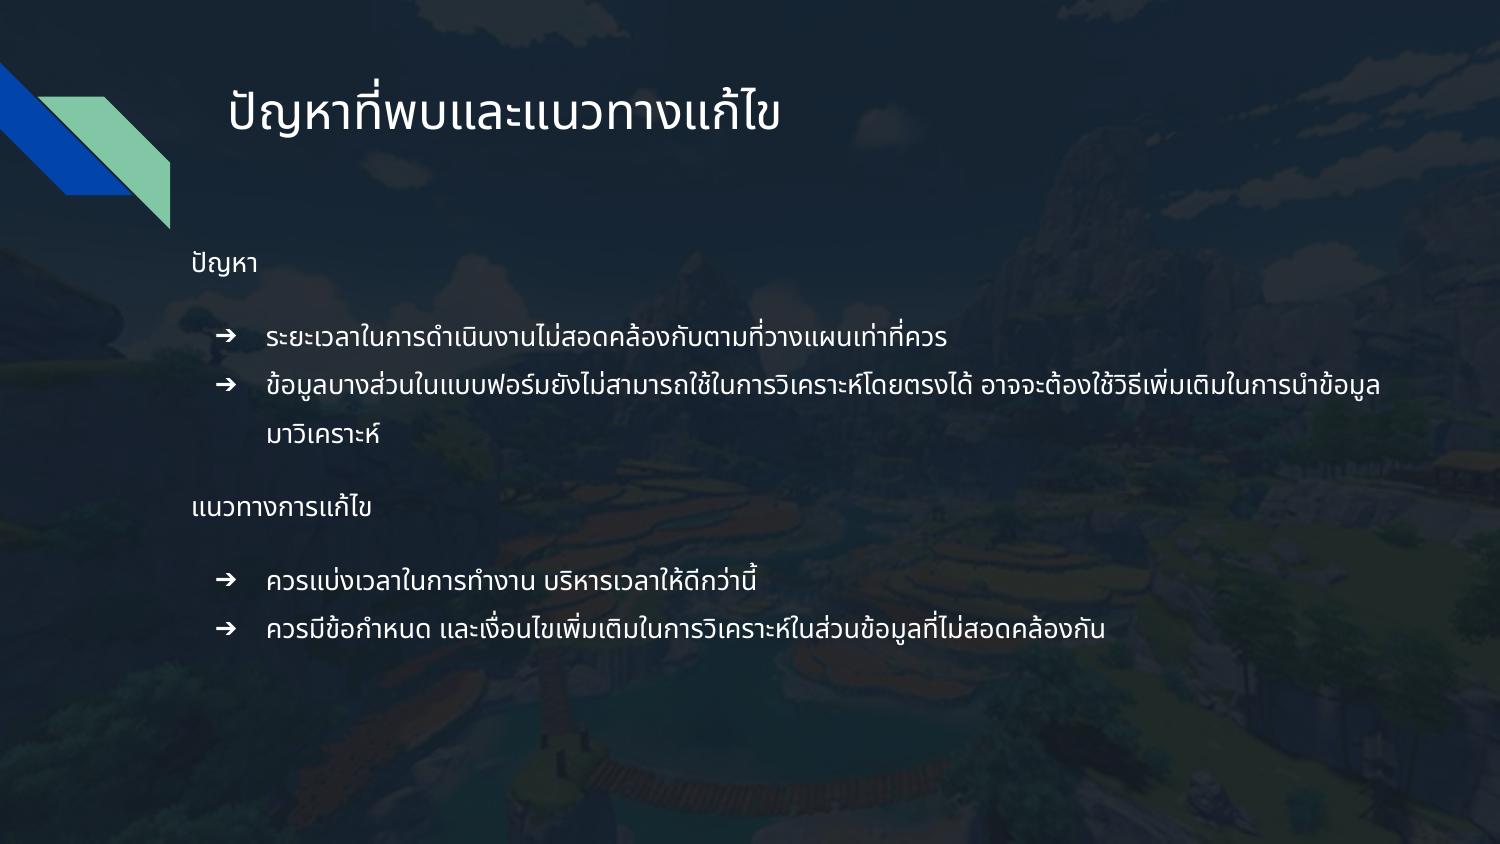

# ปัญหาที่พบและแนวทางแก้ไข
ปัญหา
ระยะเวลาในการดำเนินงานไม่สอดคล้องกับตามที่วางแผนเท่าที่ควร
ข้อมูลบางส่วนในแบบฟอร์มยังไม่สามารถใช้ในการวิเคราะห์โดยตรงได้ อาจจะต้องใช้วิธีเพิ่มเติมในการนำข้อมูลมาวิเคราะห์
แนวทางการแก้ไข
ควรแบ่งเวลาในการทำงาน บริหารเวลาให้ดีกว่านี้
ควรมีข้อกำหนด และเงื่อนไขเพิ่มเติมในการวิเคราะห์ในส่วนข้อมูลที่ไม่สอดคล้องกัน